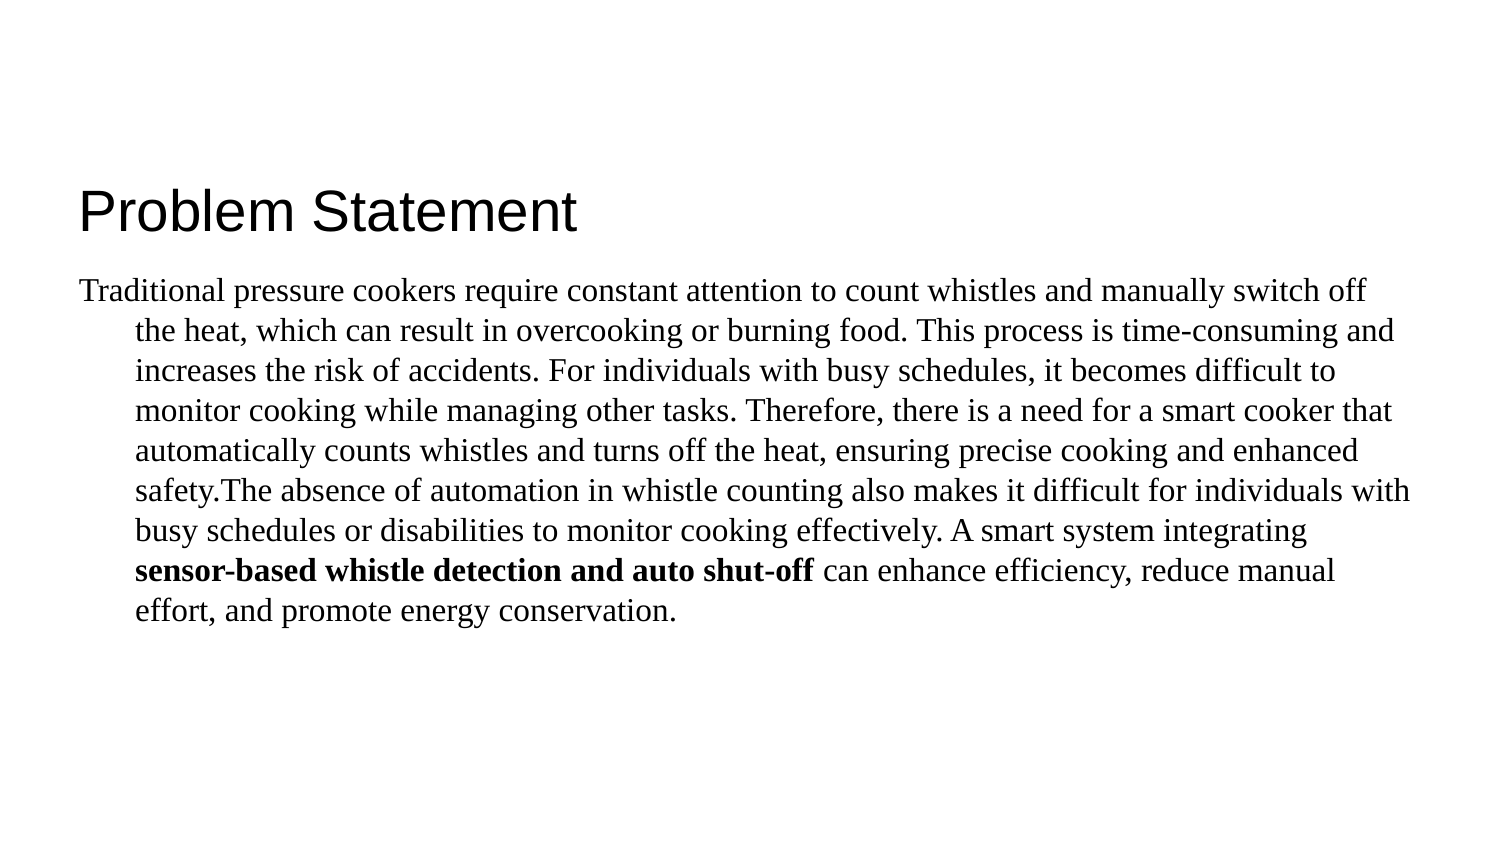

Problem Statement
Traditional pressure cookers require constant attention to count whistles and manually switch off the heat, which can result in overcooking or burning food. This process is time-consuming and increases the risk of accidents. For individuals with busy schedules, it becomes difficult to monitor cooking while managing other tasks. Therefore, there is a need for a smart cooker that automatically counts whistles and turns off the heat, ensuring precise cooking and enhanced safety.The absence of automation in whistle counting also makes it difficult for individuals with busy schedules or disabilities to monitor cooking effectively. A smart system integrating sensor-based whistle detection and auto shut-off can enhance efficiency, reduce manual effort, and promote energy conservation.